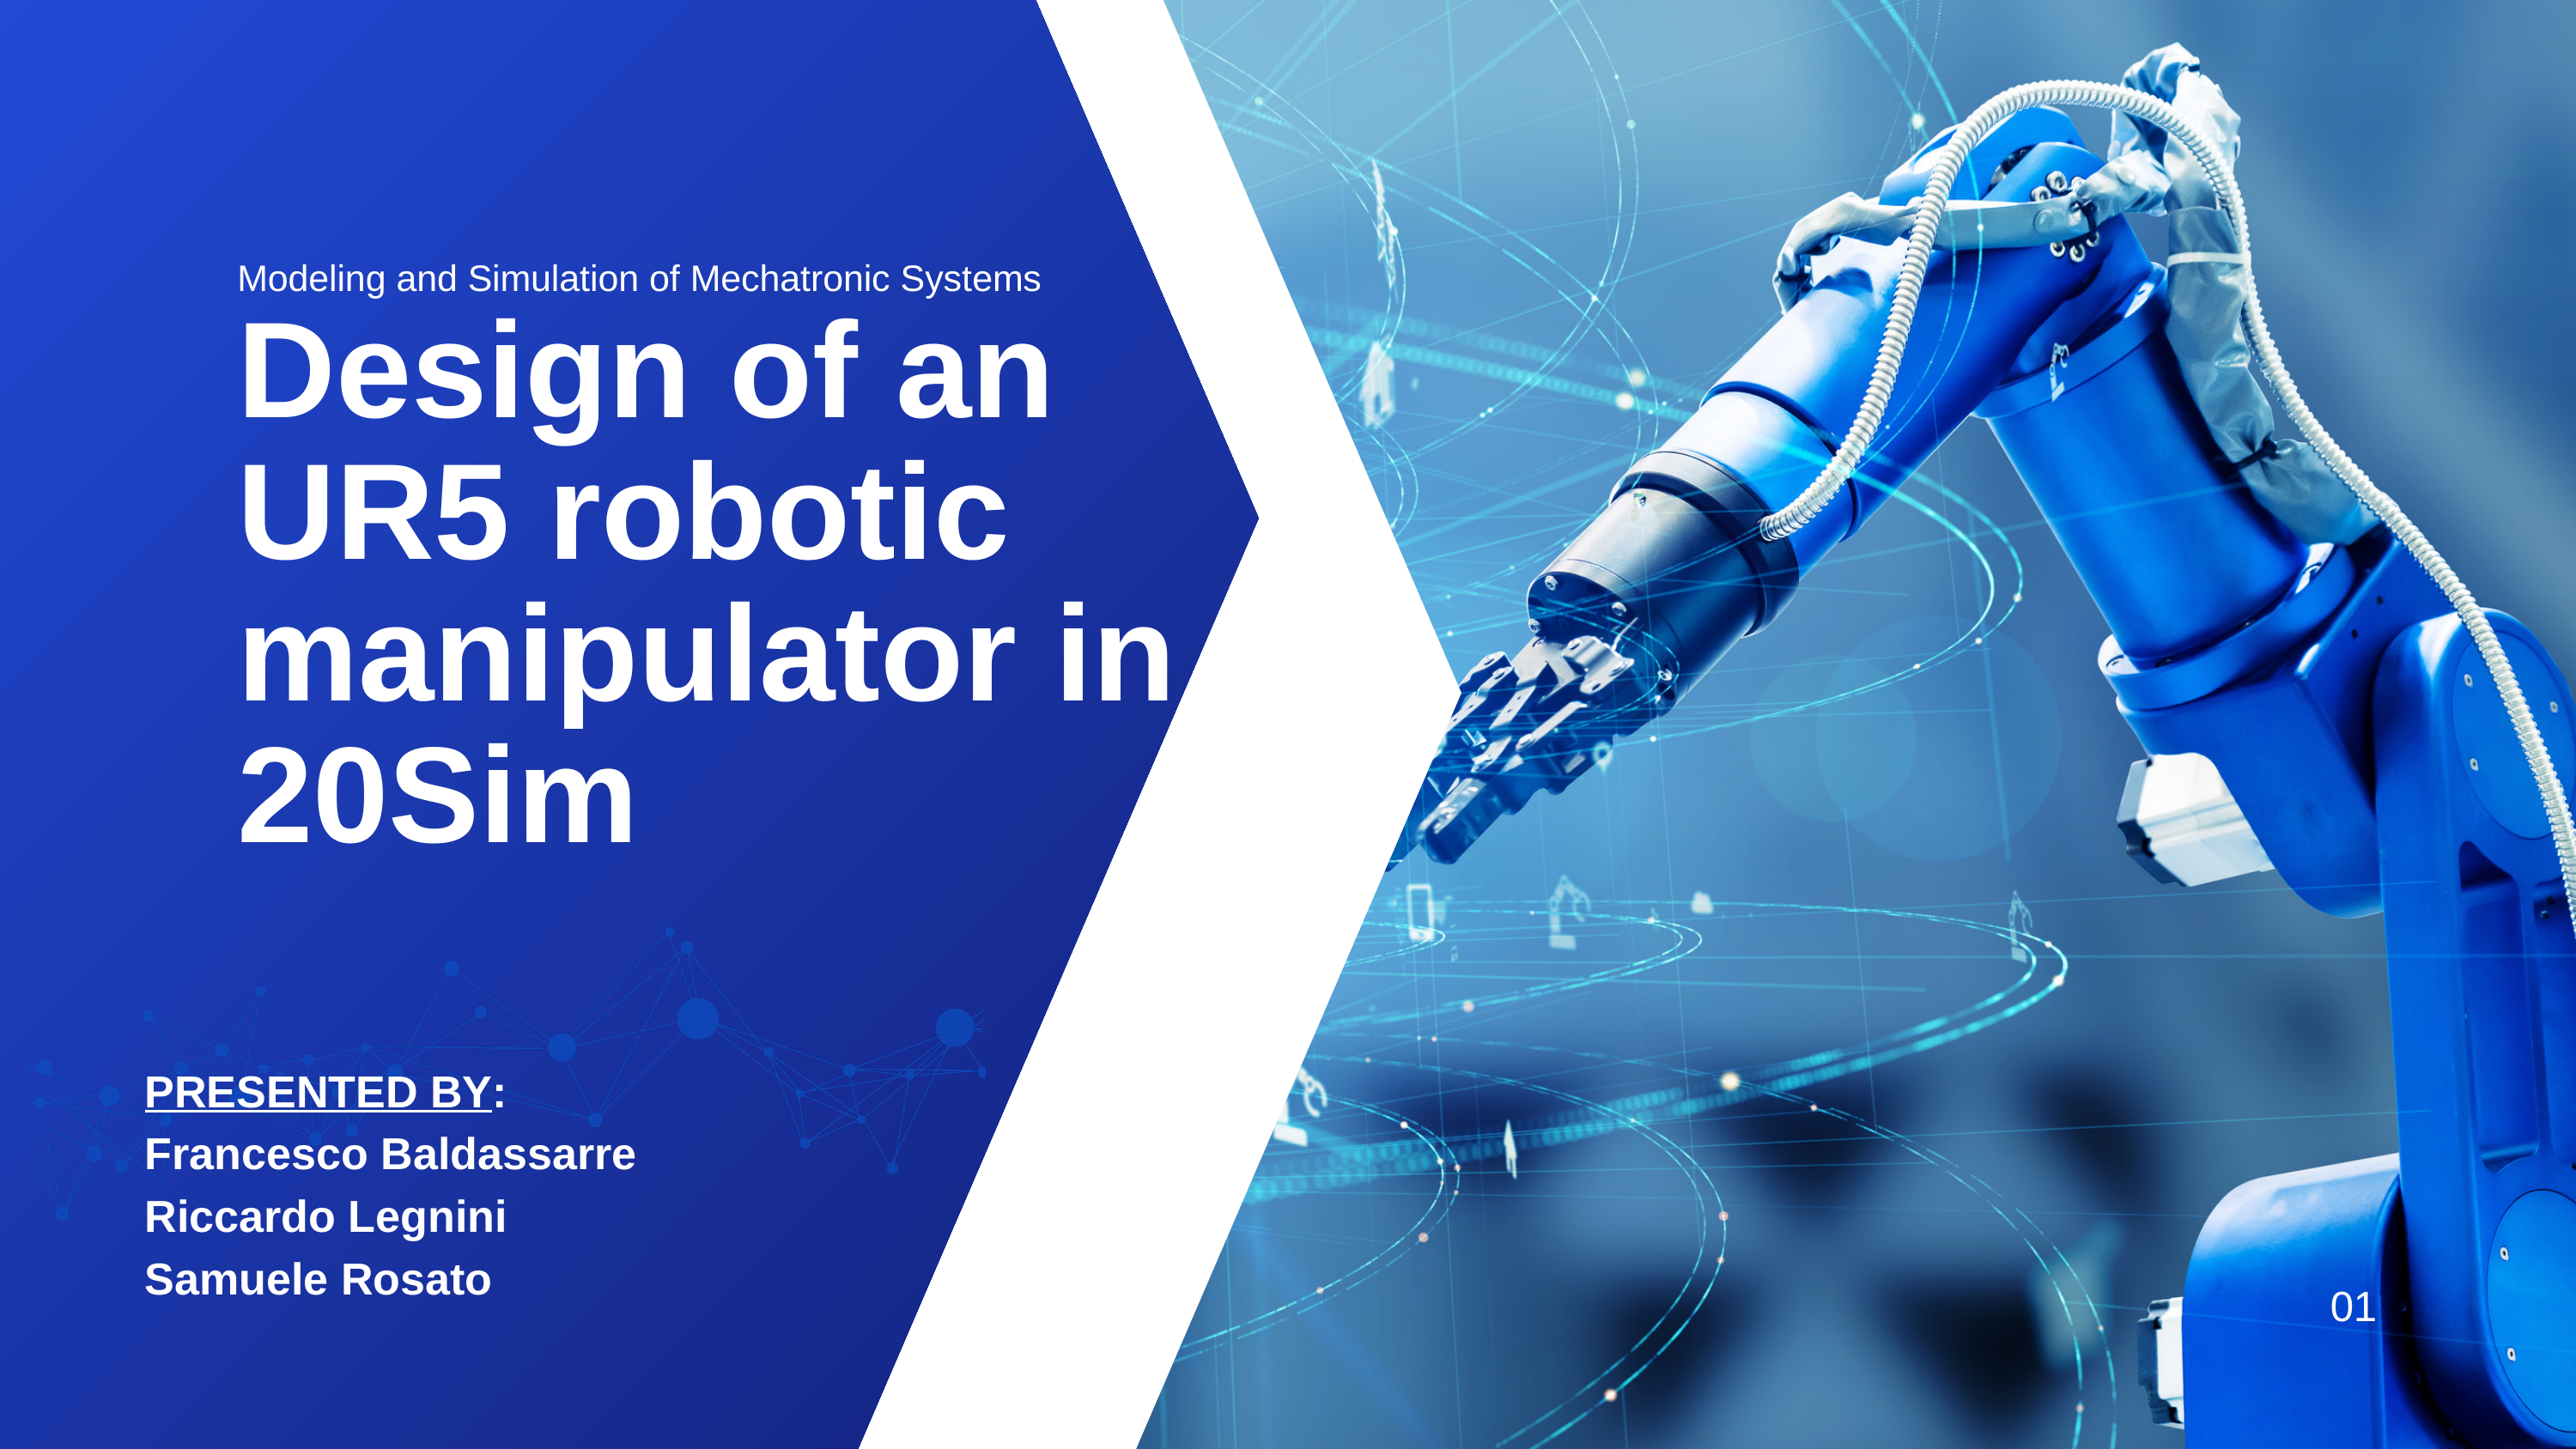

Modeling and Simulation of Mechatronic Systems
Design of an UR5 robotic manipulator in 20Sim

PRESENTED BY:
Francesco Baldassarre
Riccardo Legnini
Samuele Rosato
01